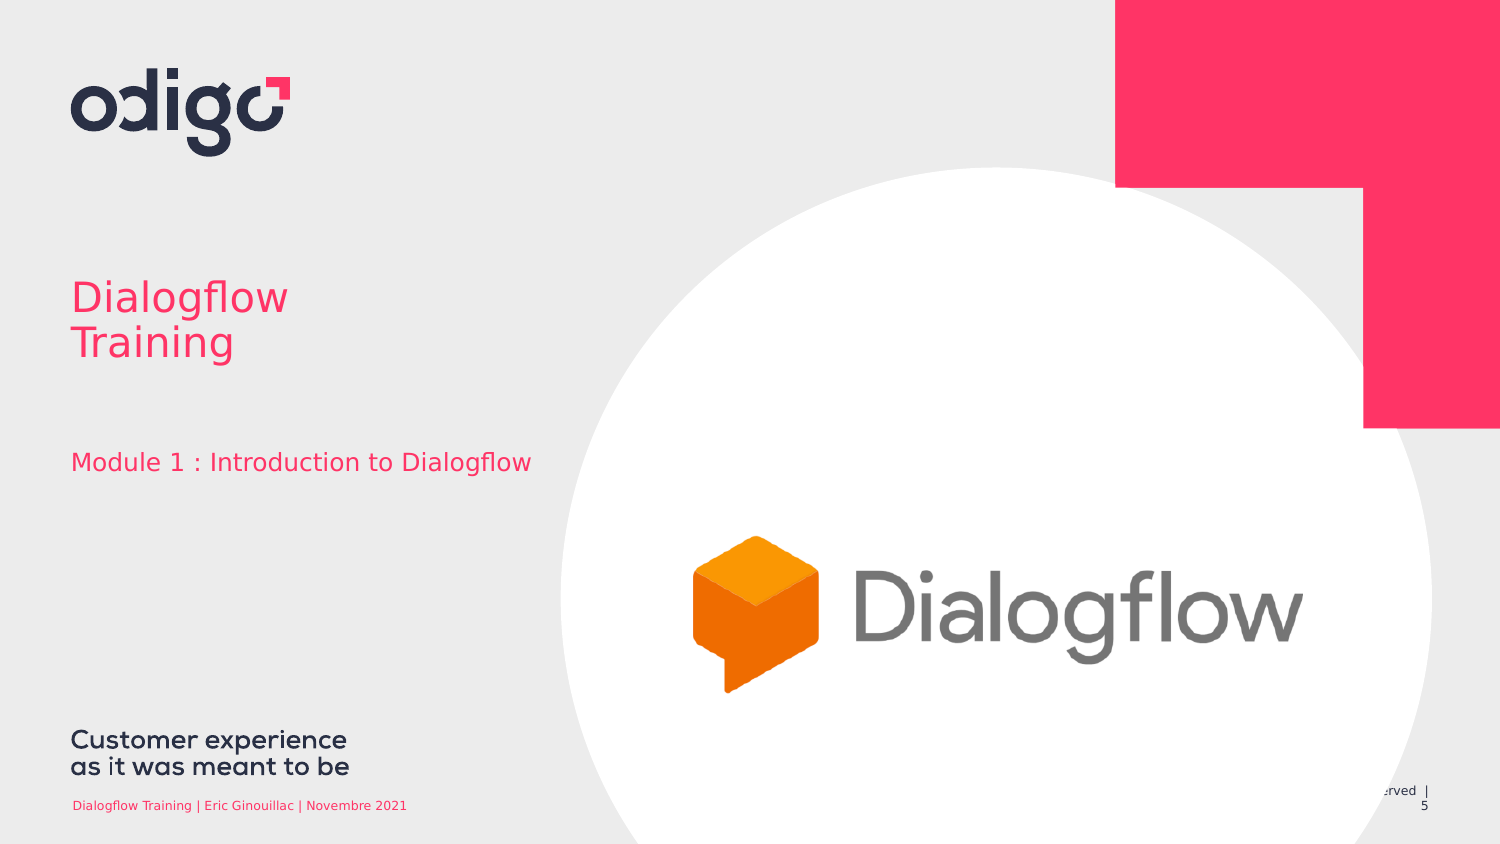

# Dialogflow Training
Module 1 : Introduction to Dialogflow